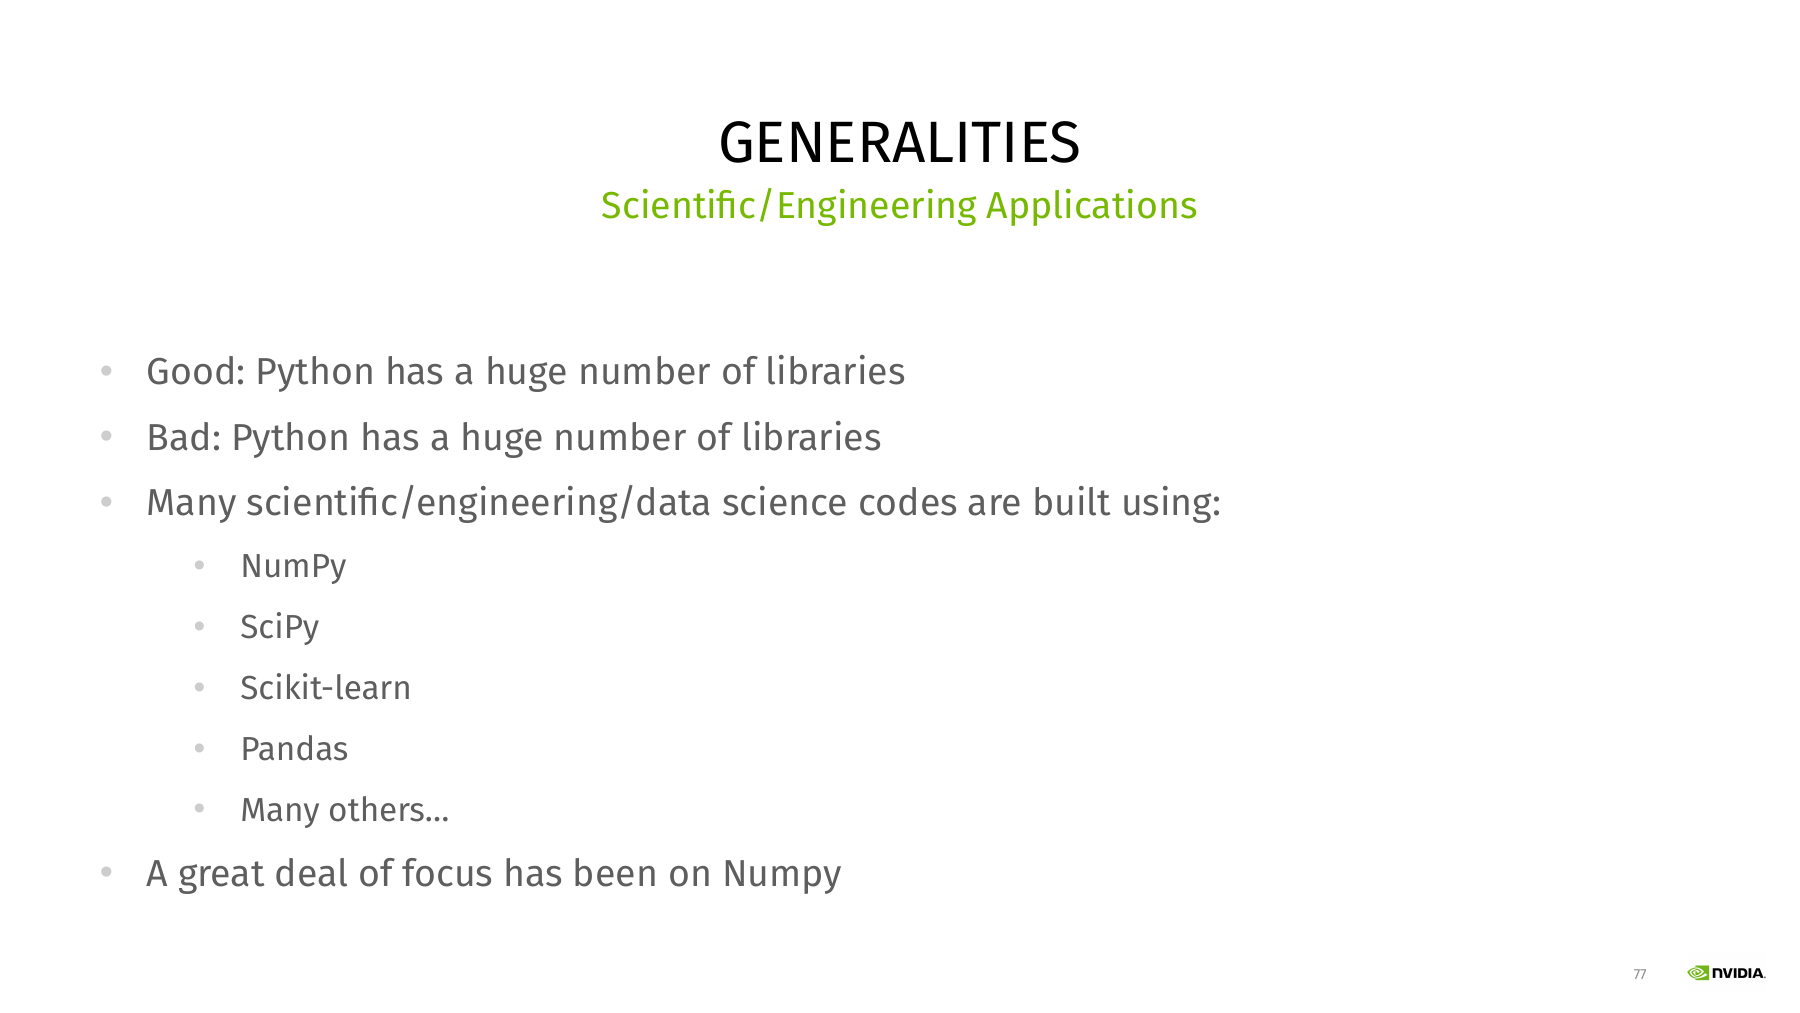

# Generalities
Scientific/Engineering Applications
Good: Python has a huge number of libraries
Bad: Python has a huge number of libraries
Many scientific/engineering/data science codes are built using:
NumPy
SciPy
Scikit-learn
Pandas
Many others…
A great deal of focus has been on Numpy